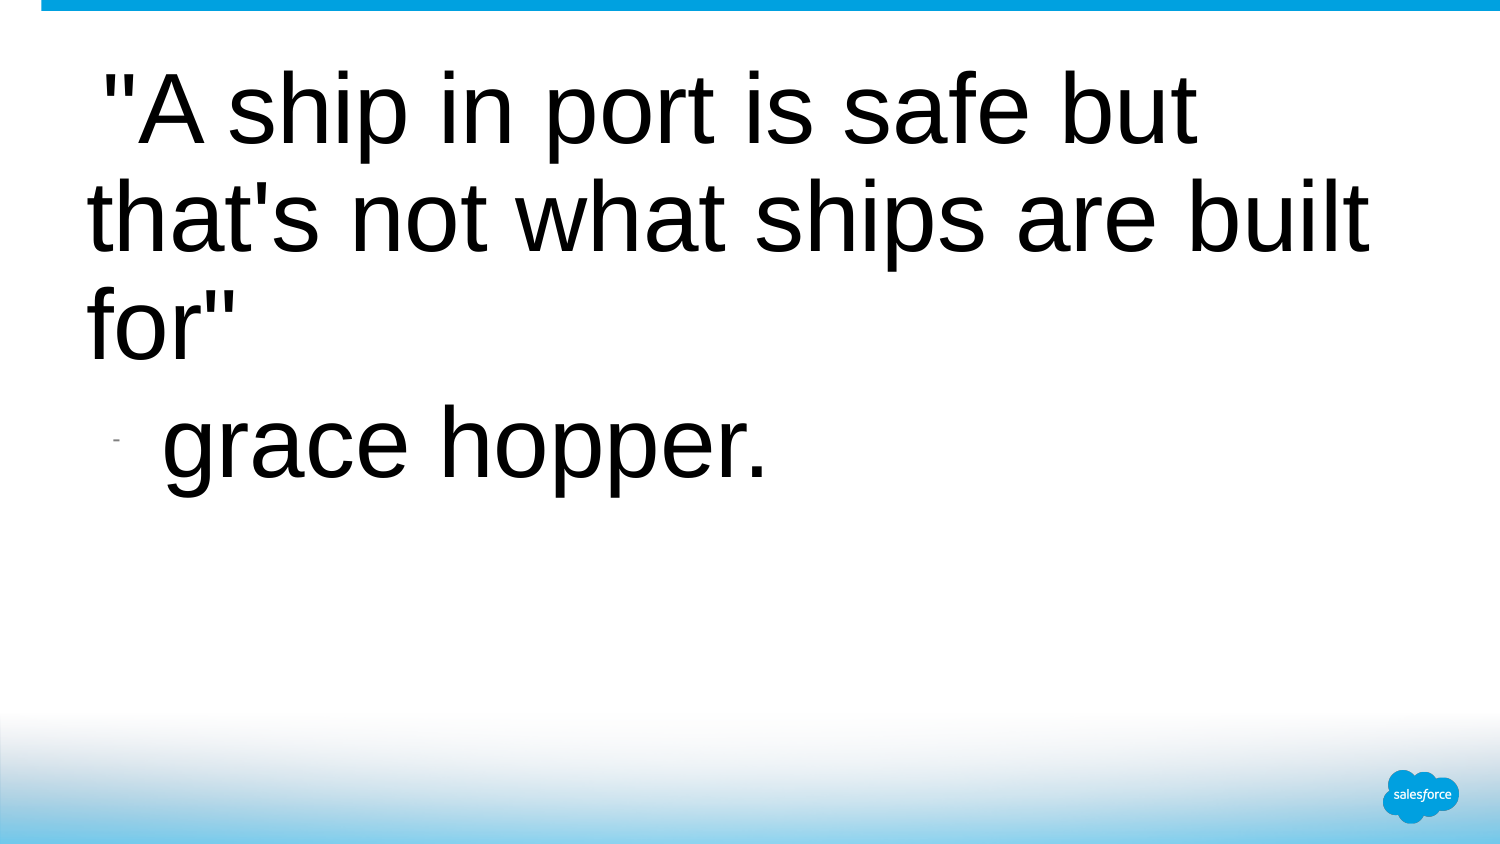

"A ship in port is safe but that's not what ships are built for"
grace hopper.